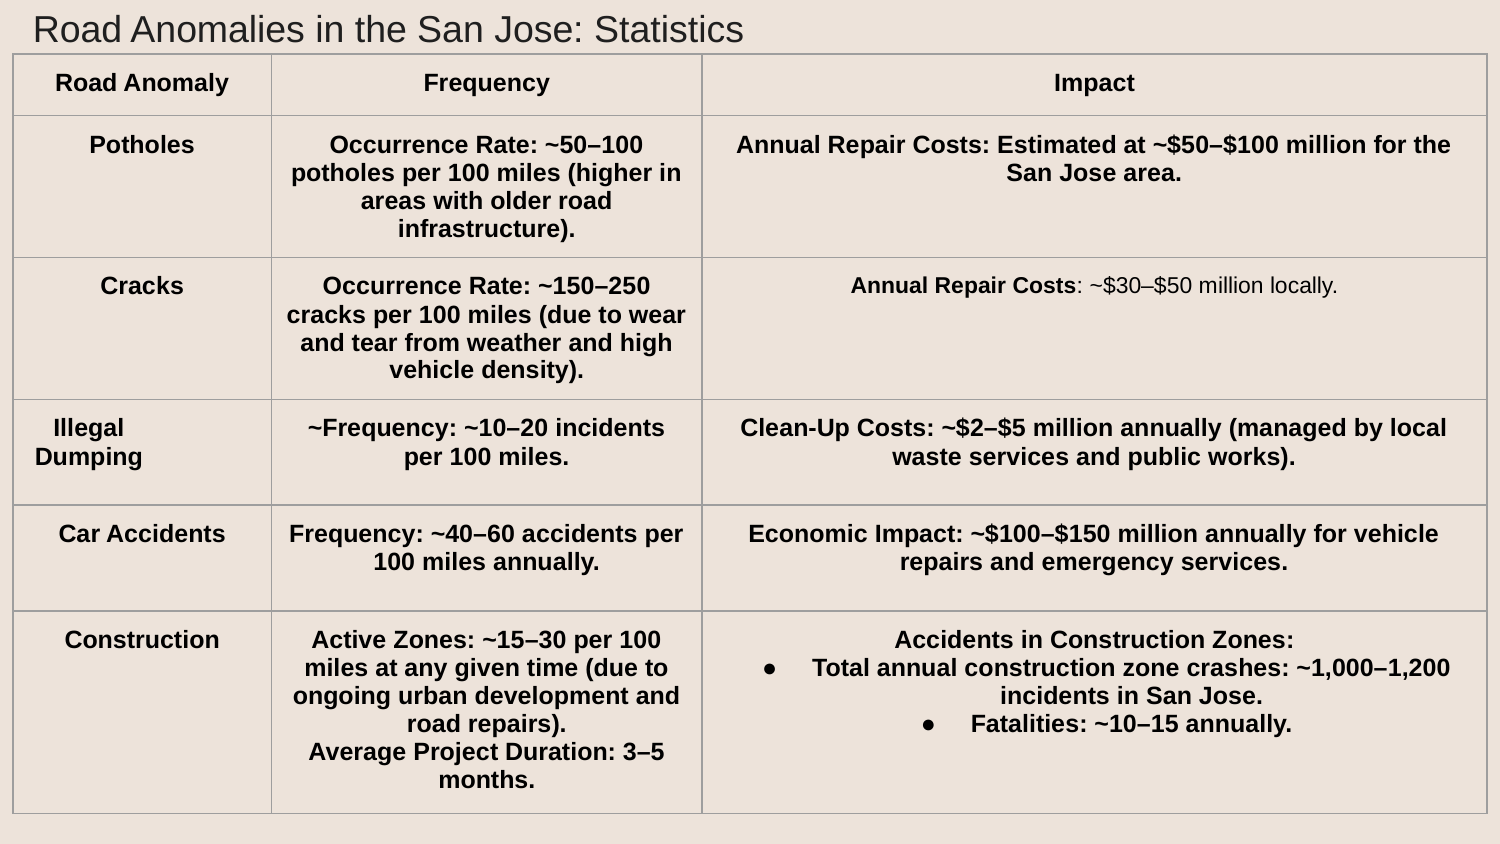

Road Anomalies in the San Jose: Statistics
| Road Anomaly | Frequency | Impact |
| --- | --- | --- |
| Potholes | Occurrence Rate: ~50–100 potholes per 100 miles (higher in areas with older road infrastructure). | Annual Repair Costs: Estimated at ~$50–$100 million for the San Jose area. |
| Cracks | Occurrence Rate: ~150–250 cracks per 100 miles (due to wear and tear from weather and high vehicle density). | Annual Repair Costs: ~$30–$50 million locally. |
| Illegal Dumping | ~Frequency: ~10–20 incidents per 100 miles. | Clean-Up Costs: ~$2–$5 million annually (managed by local waste services and public works). |
| Car Accidents | Frequency: ~40–60 accidents per 100 miles annually. | Economic Impact: ~$100–$150 million annually for vehicle repairs and emergency services. |
| Construction | Active Zones: ~15–30 per 100 miles at any given time (due to ongoing urban development and road repairs). Average Project Duration: 3–5 months. | Accidents in Construction Zones: Total annual construction zone crashes: ~1,000–1,200 incidents in San Jose. Fatalities: ~10–15 annually. |
#